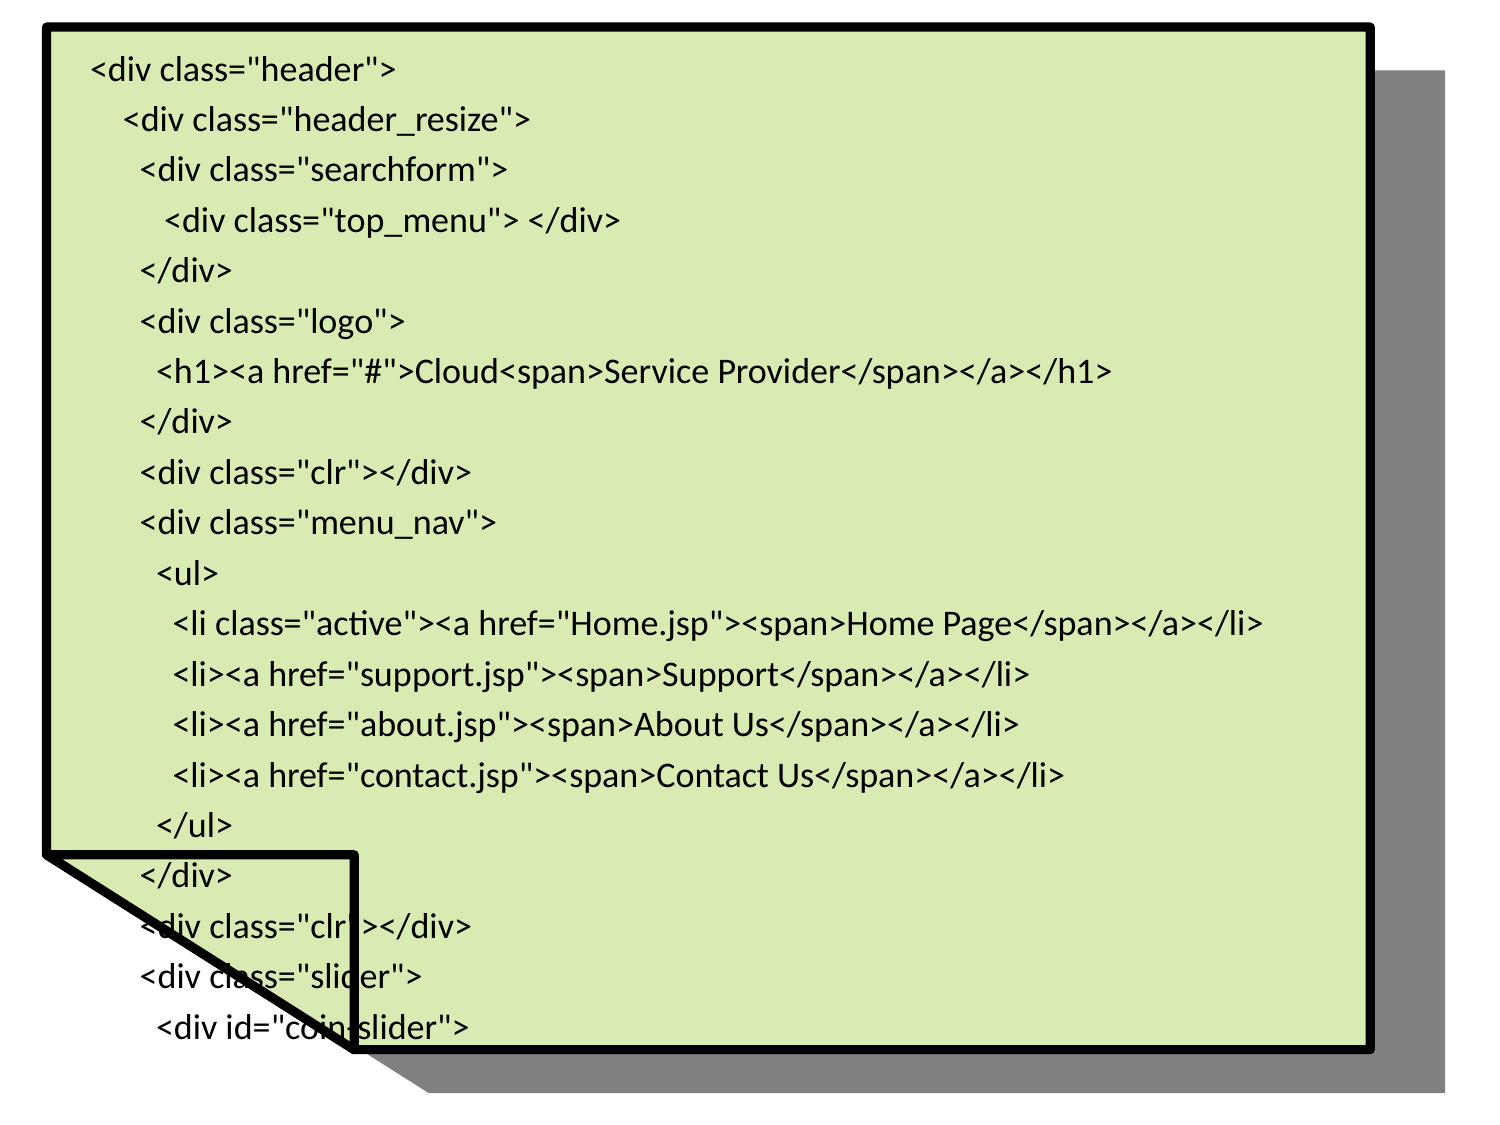

<div class="header">
    <div class="header_resize">
      <div class="searchform">
         <div class="top_menu"> </div>
      </div>
      <div class="logo">
        <h1><a href="#">Cloud<span>Service Provider</span></a></h1>
      </div>
      <div class="clr"></div>
      <div class="menu_nav">
        <ul>
          <li class="active"><a href="Home.jsp"><span>Home Page</span></a></li>
          <li><a href="support.jsp"><span>Support</span></a></li>
          <li><a href="about.jsp"><span>About Us</span></a></li>
          <li><a href="contact.jsp"><span>Contact Us</span></a></li>
        </ul>
      </div>
      <div class="clr"></div>
      <div class="slider">
        <div id="coin-slider">